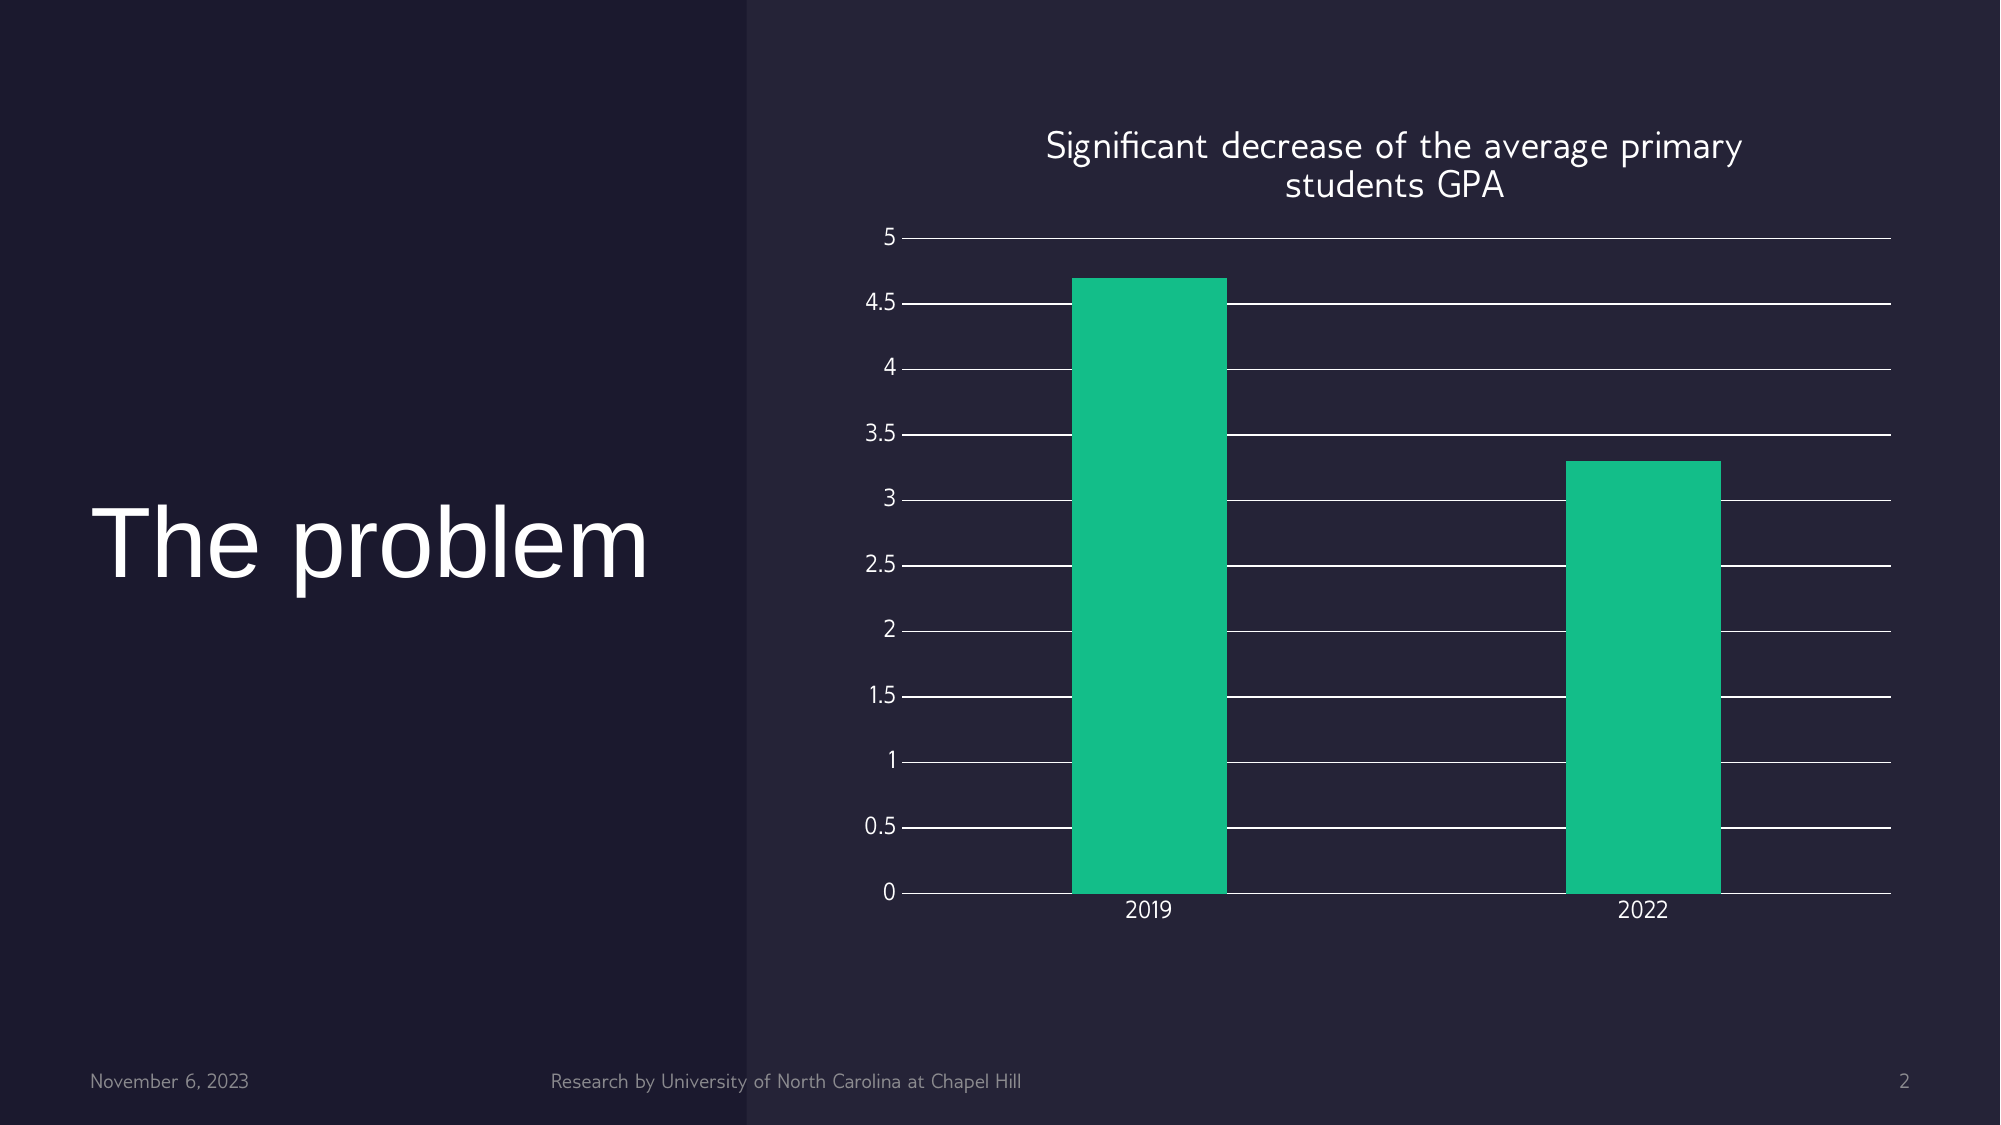

# The problem

### Chart: Significant decrease of the average primary students GPA

| Category | Series 1 |
|---|---|
| 2019 | 4.7 |
| 2022 | 3.3 |
November 6, 2023
Research by University of North Carolina at Chapel Hill
2